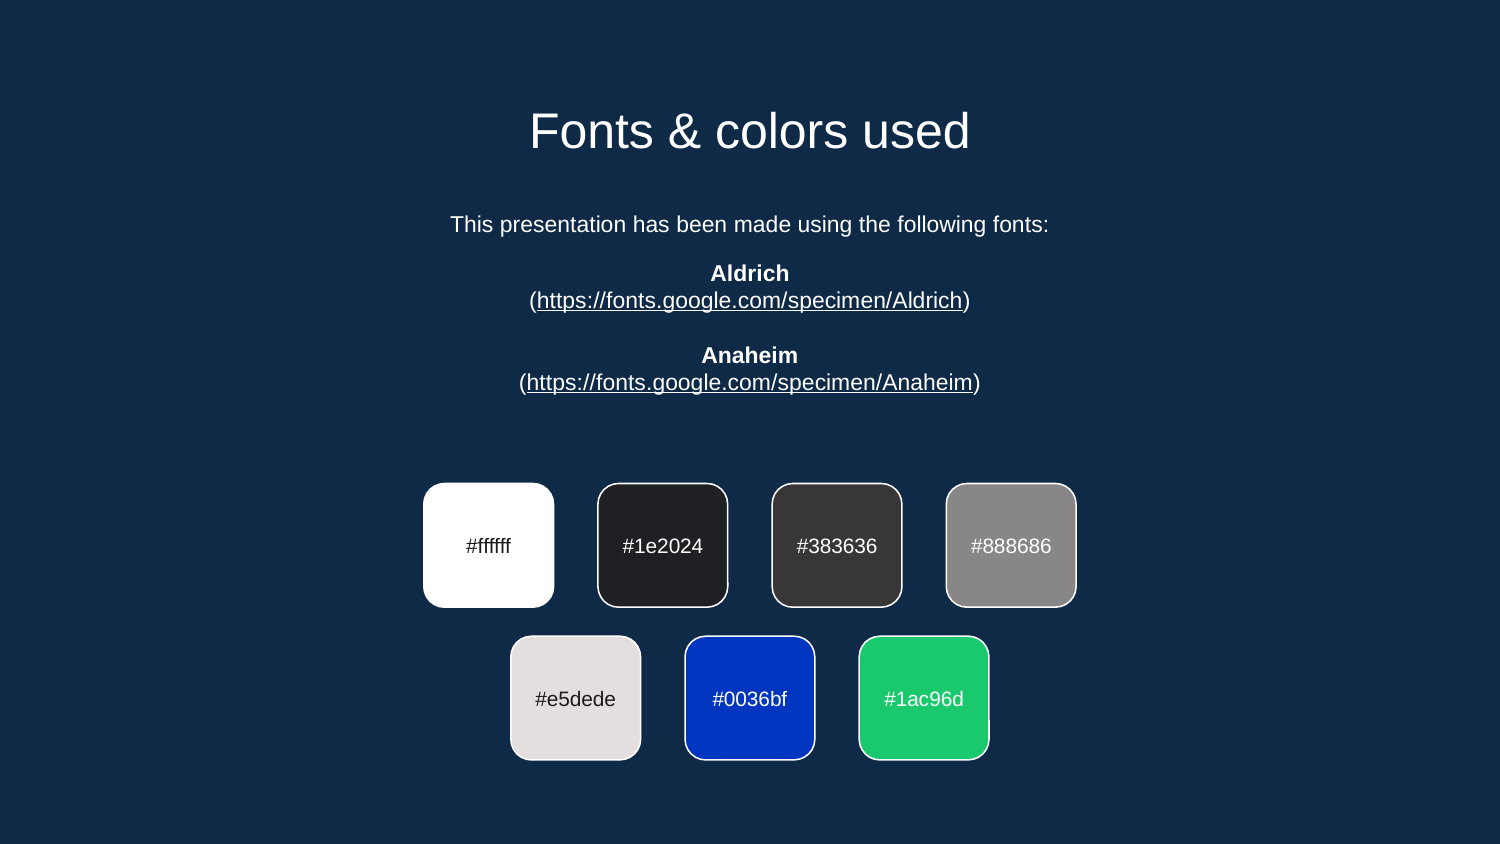

# Fonts & colors used
This presentation has been made using the following fonts:
Aldrich
(https://fonts.google.com/specimen/Aldrich)

Anaheim
(https://fonts.google.com/specimen/Anaheim)

#ffffff
#1e2024
#383636
#888686

#e5dede
#0036bf
#1ac96d